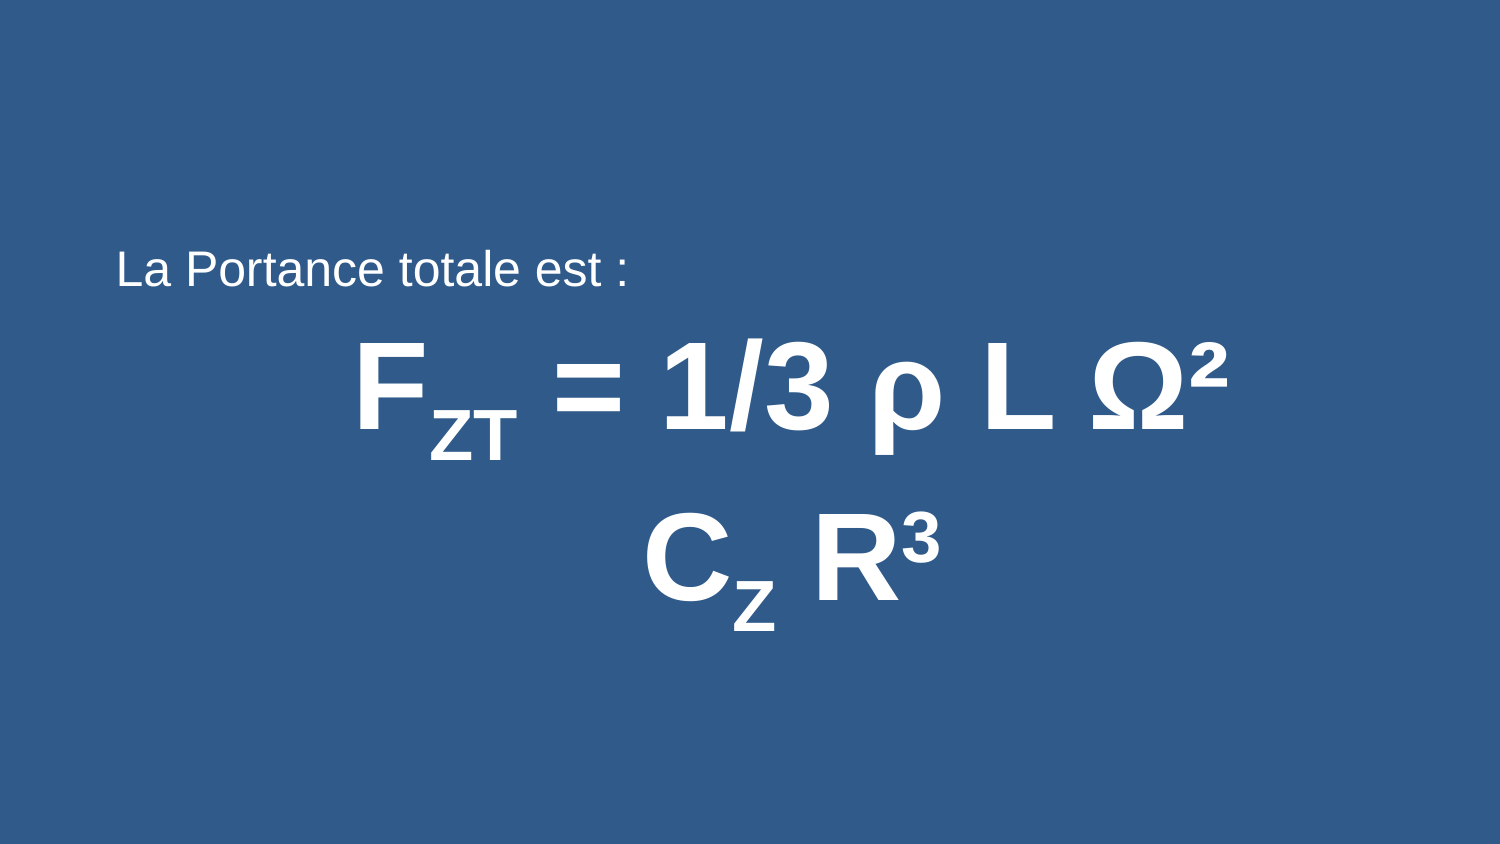

La Portance totale est :
FZT = 1/3 ρ L Ω² CZ R3